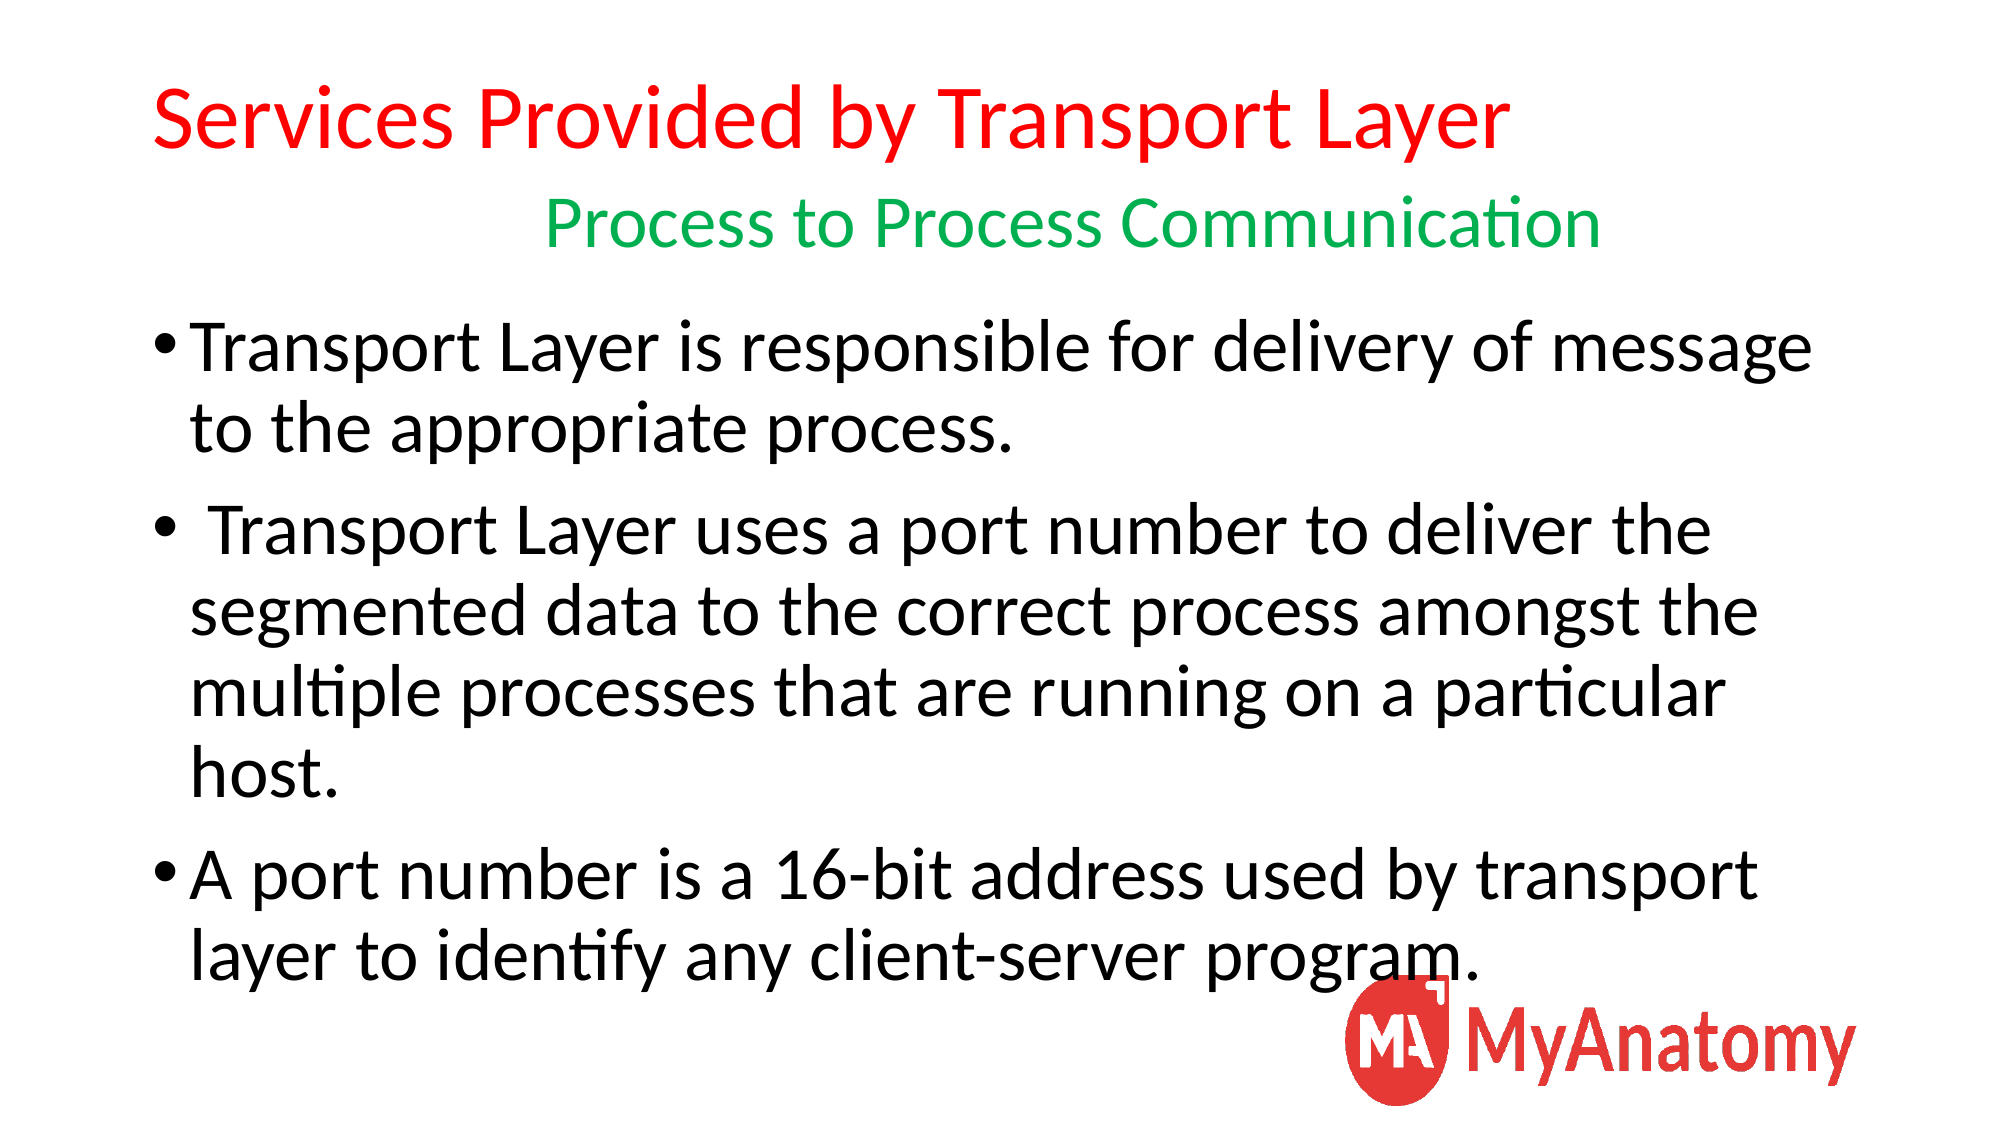

# Services Provided by Transport Layer                         Process to Process Communication
Transport Layer is responsible for delivery of message to the appropriate process.
 Transport Layer uses a port number to deliver the segmented data to the correct process amongst the multiple processes that are running on a particular host.
A port number is a 16-bit address used by transport layer to identify any client-server program.